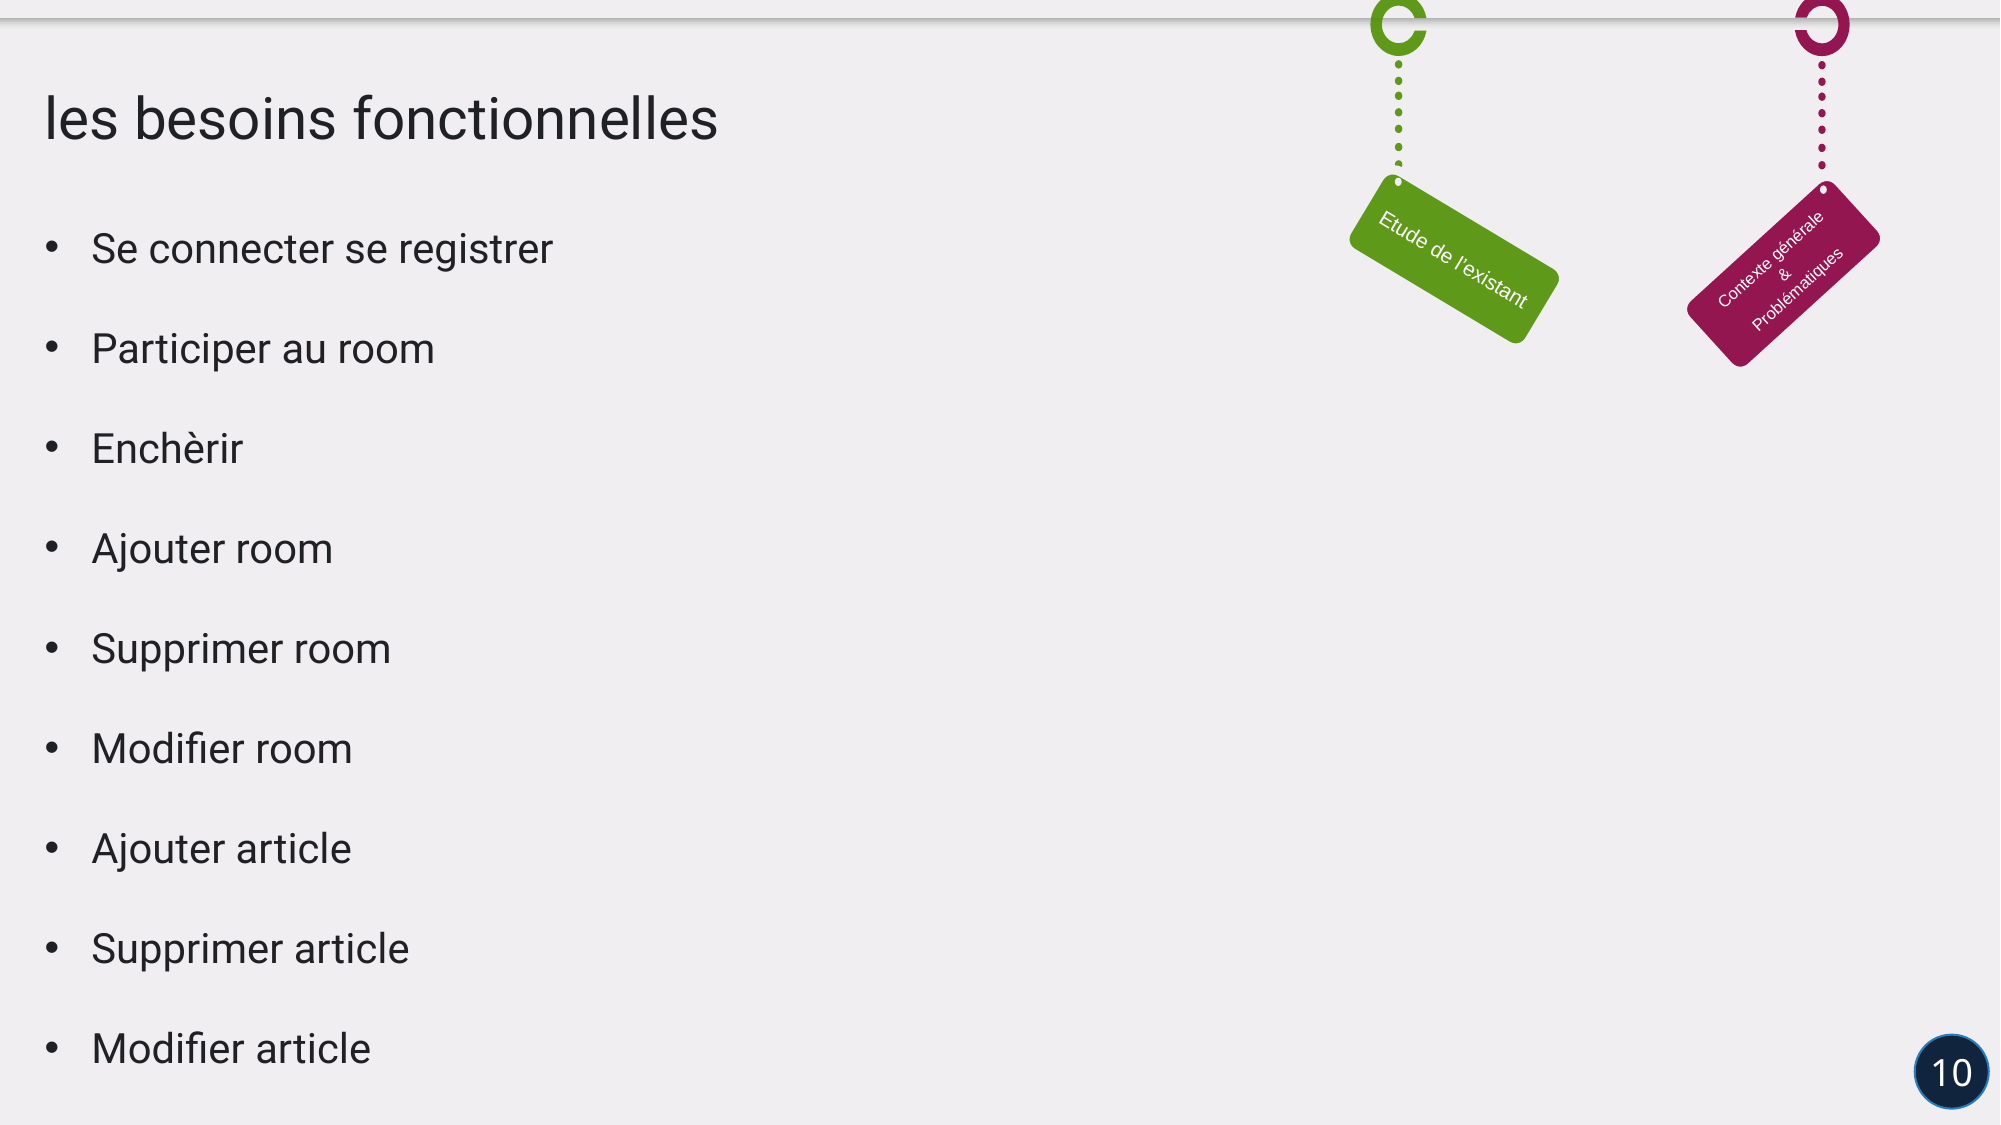

ARCHITECTURE MULTI
COEURES

Etude de l’existant

Contexte générale
&
Problématiques

REFERENCES

Analyse
 &
 Conception

les besoins fonctionnelles

Se connecter se registrer

Participer au room

Enchèrir

Ajouter room

Supprimer room

Modifier room

Ajouter article

Supprimer article

Modifier article
10